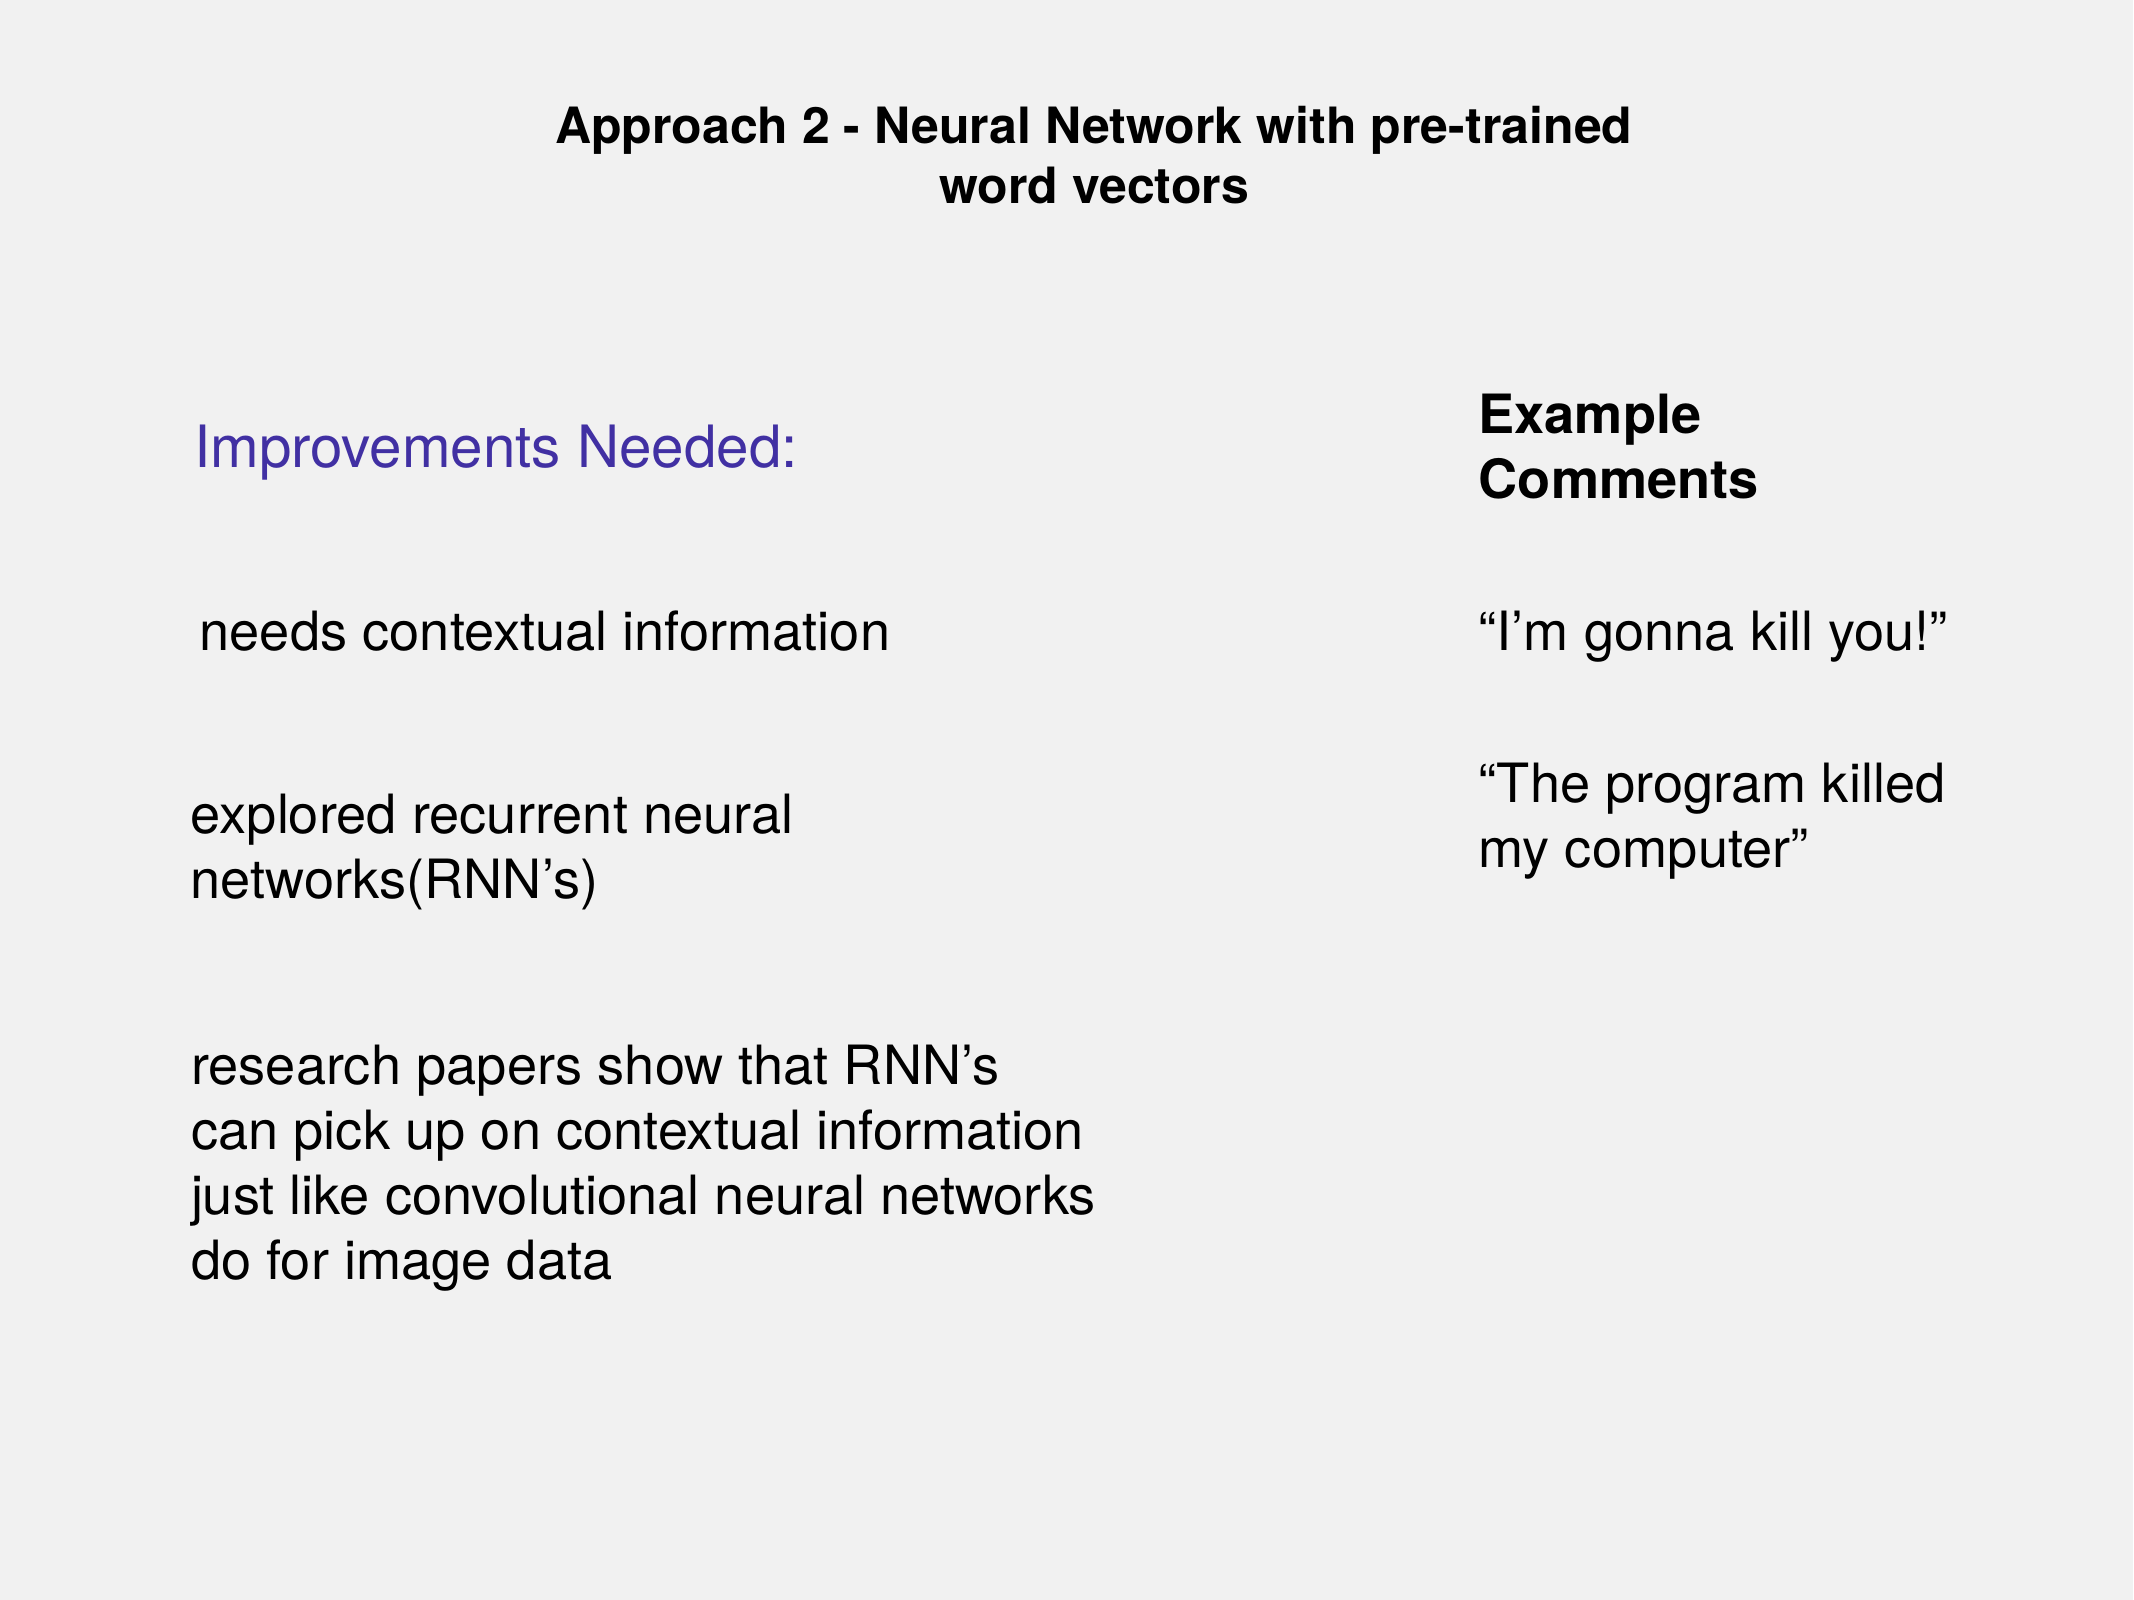

Approach 2 - Neural Network with pre-trained word vectors
Example Comments
Improvements Needed:
needs contextual information
“I’m gonna kill you!”
“The program killed my computer”
explored recurrent neural networks(RNN’s)
research papers show that RNN’s can pick up on contextual information just like convolutional neural networks do for image data